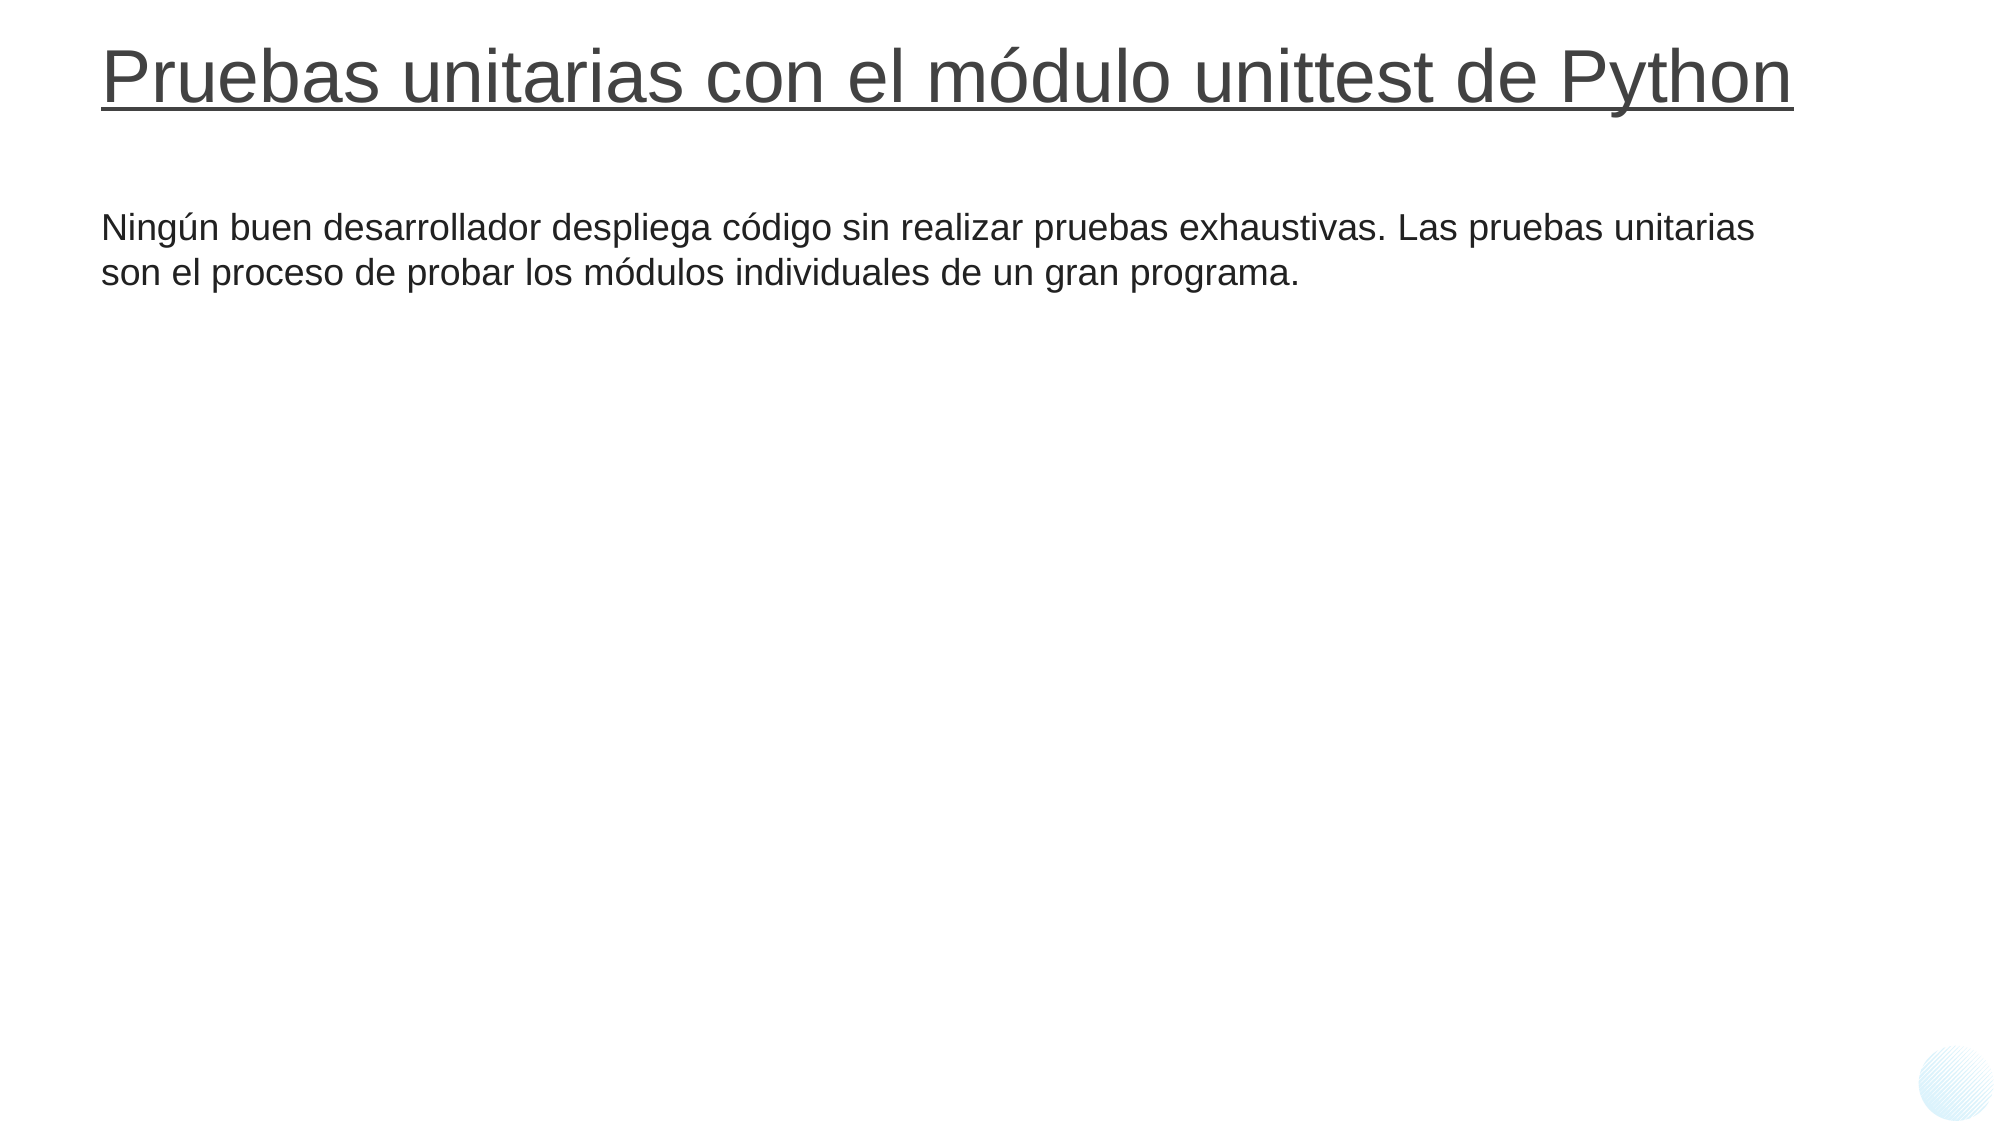

# Pruebas unitarias con el módulo unittest de Python
Ningún buen desarrollador despliega código sin realizar pruebas exhaustivas. Las pruebas unitarias son el proceso de probar los módulos individuales de un gran programa.